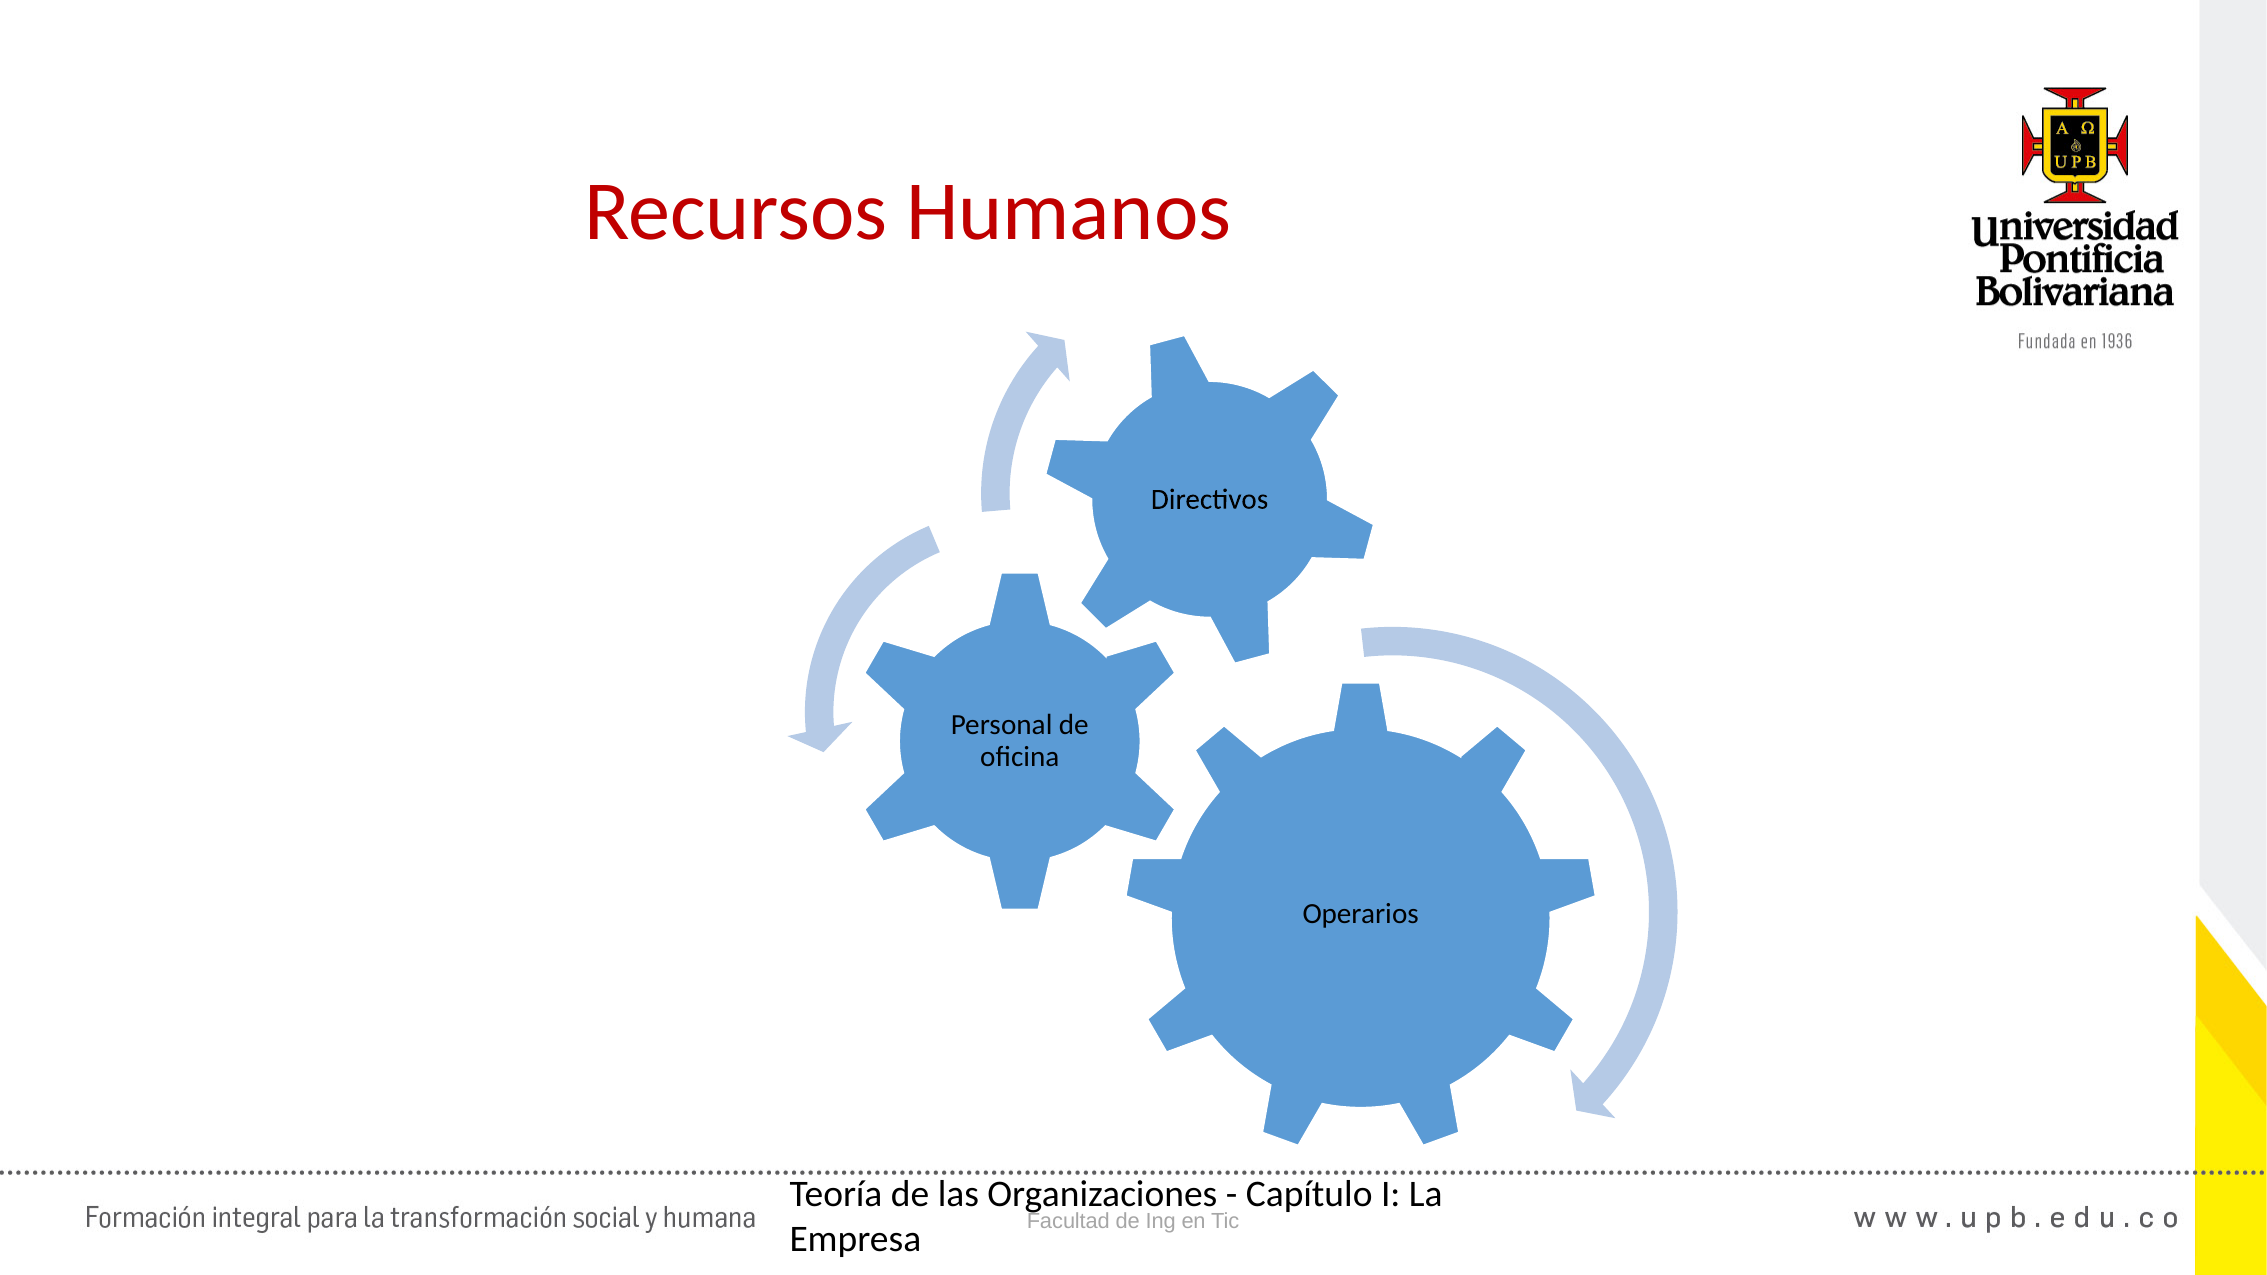

07:52
7
Recursos Humanos
Operarios
Personal de oficina
Directivos
Teoría de las Organizaciones - Capítulo I: La Empresa